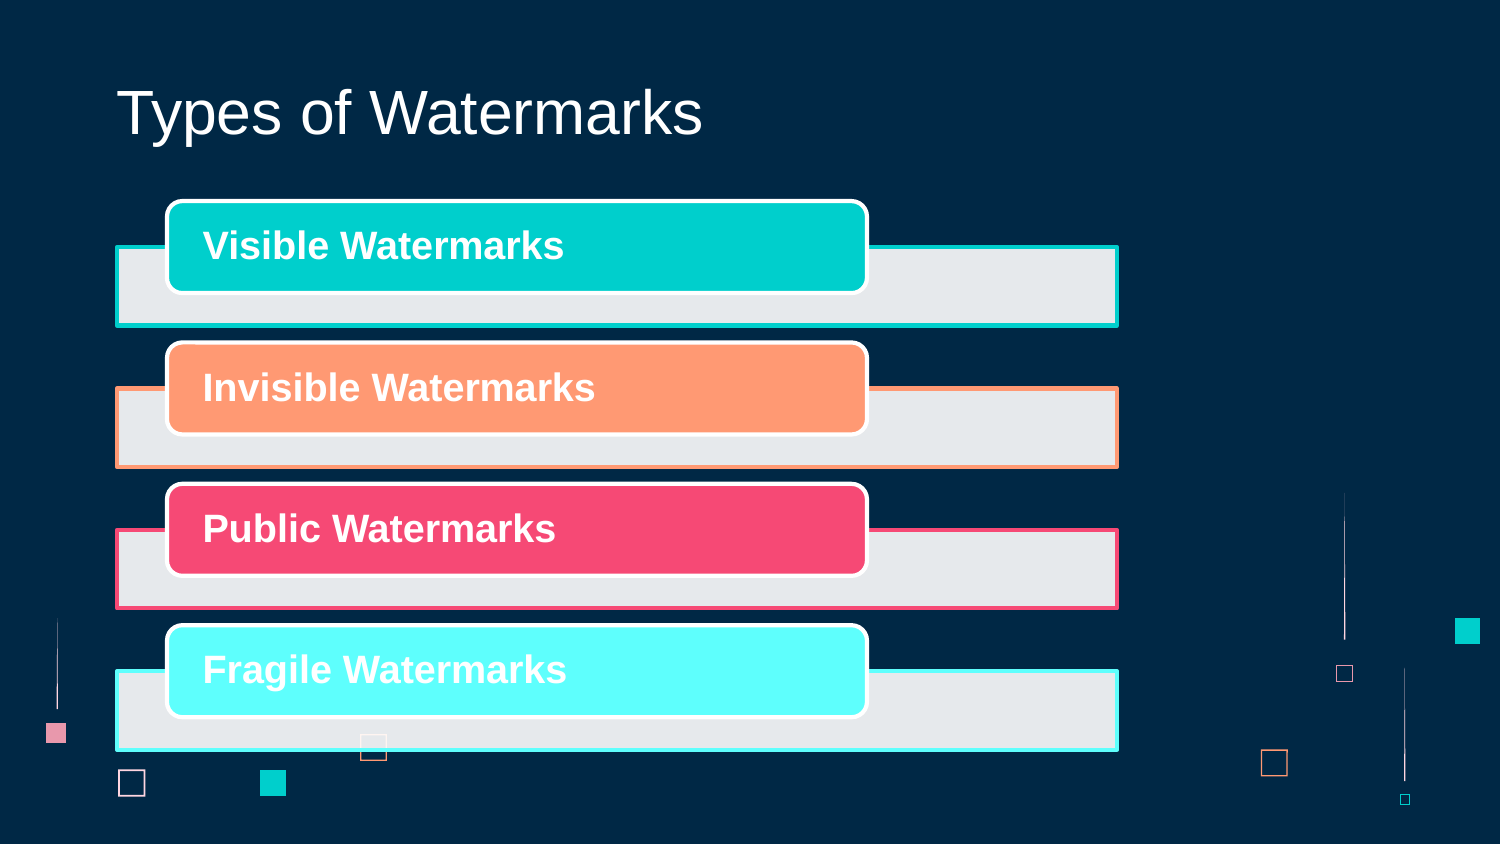

# Types of Watermarks
Visible Watermarks
Invisible Watermarks
Public Watermarks
Fragile Watermarks